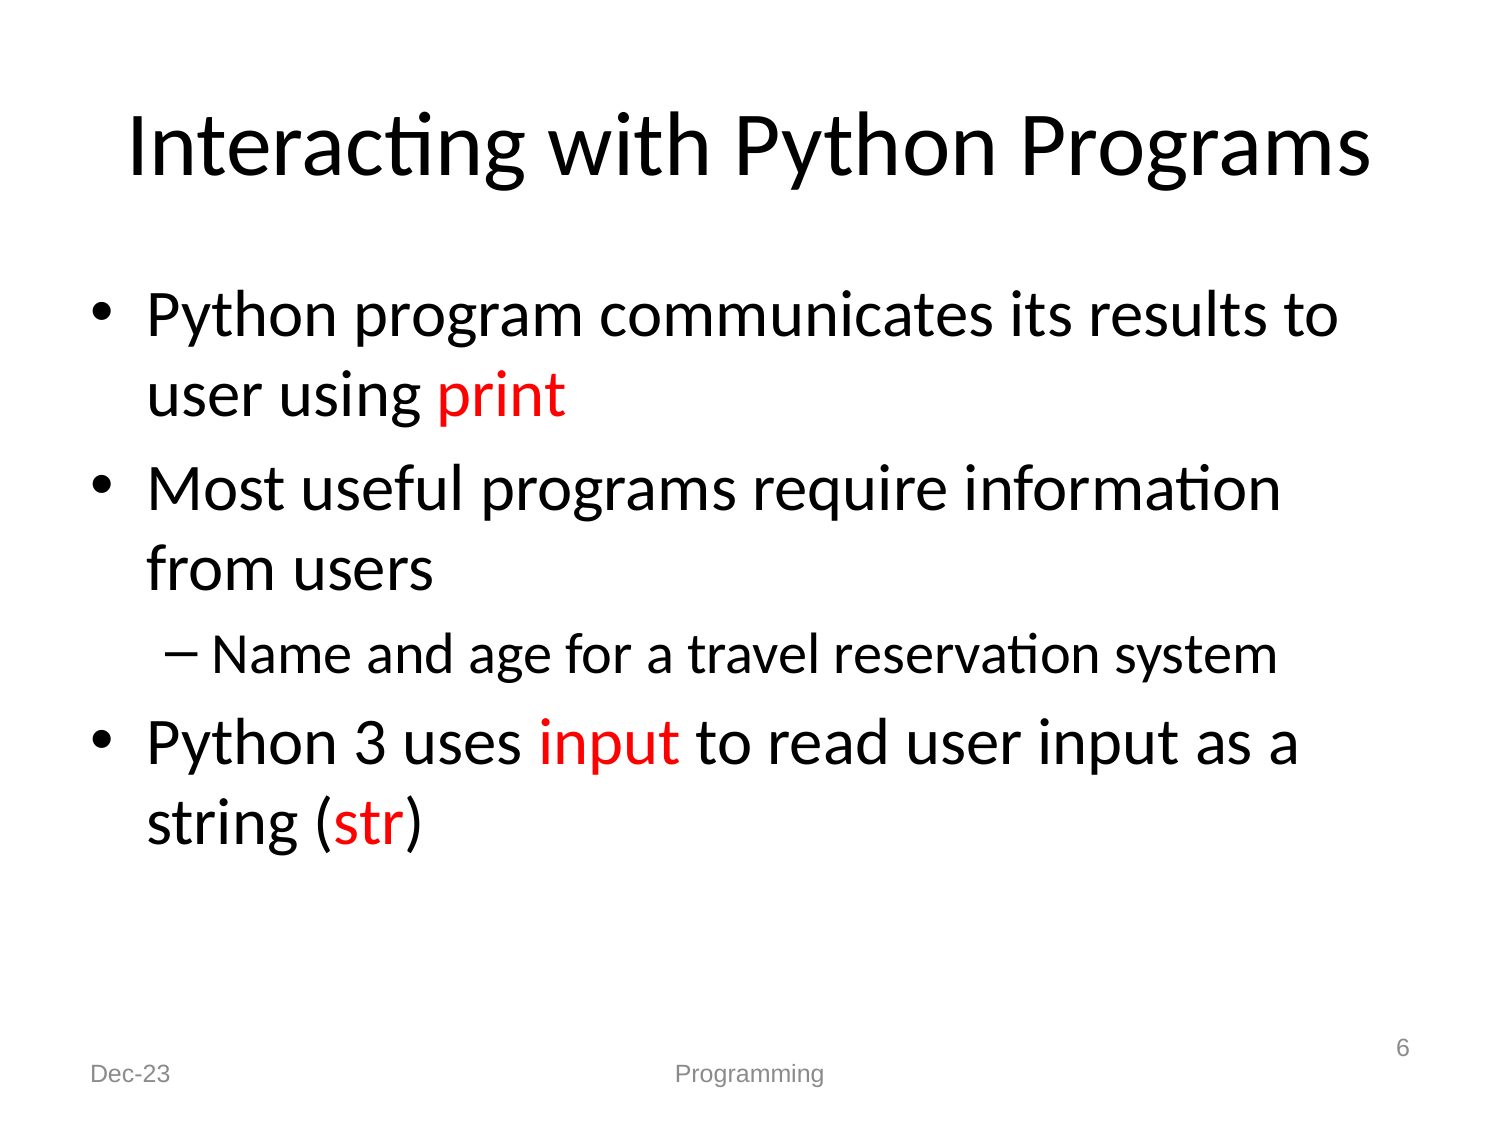

# Interacting with Python Programs
Python program communicates its results to user using print
Most useful programs require information from users
Name and age for a travel reservation system
Python 3 uses input to read user input as a string (str)
6
Dec-23
Programming